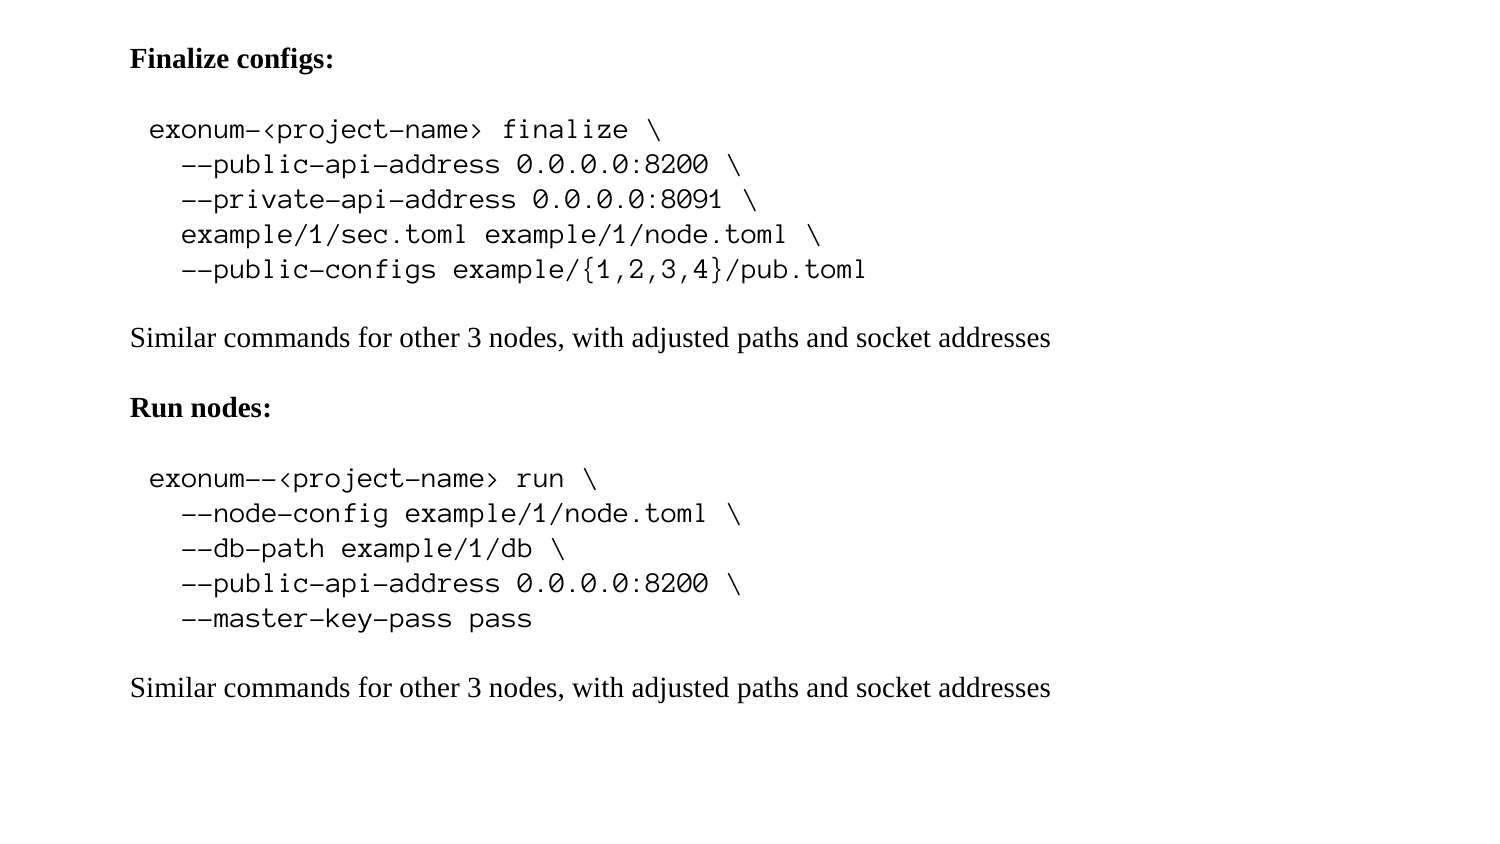

Finalize configs:

exonum-<project-name> finalize \
  --public-api-address 0.0.0.0:8200 \
  --private-api-address 0.0.0.0:8091 \
  example/1/sec.toml example/1/node.toml \
  --public-configs example/{1,2,3,4}/pub.toml

Similar commands for other 3 nodes, with adjusted paths and socket addresses

Run nodes:

exonum--<project-name> run \
  --node-config example/1/node.toml \
  --db-path example/1/db \
  --public-api-address 0.0.0.0:8200 \
  --master-key-pass pass

Similar commands for other 3 nodes, with adjusted paths and socket addresses